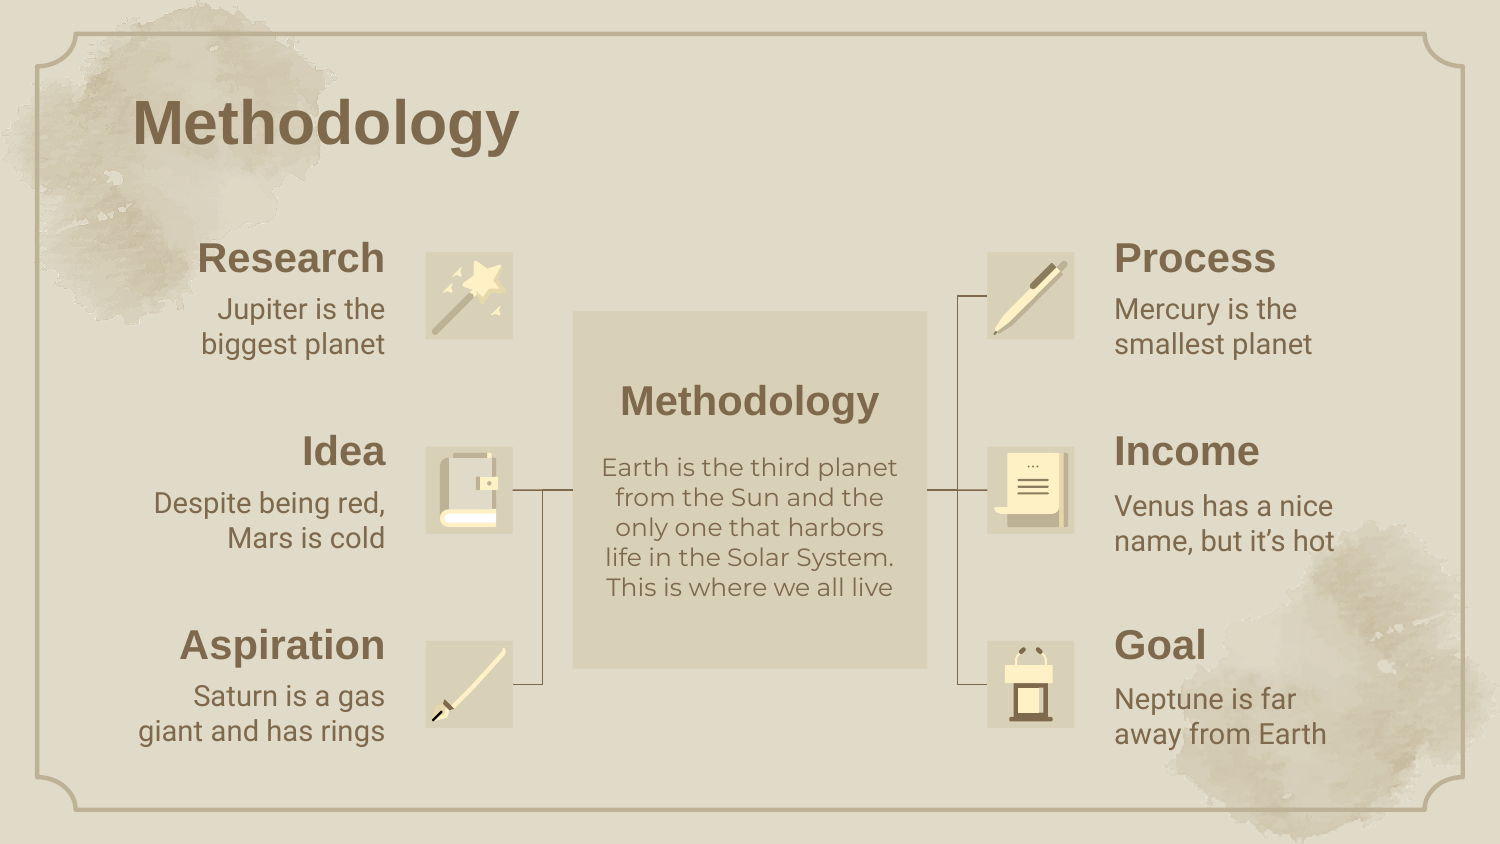

# Methodology
Research
Process

Jupiter is the biggest planet
Mercury is the smallest planet

Methodology
Idea
Income
Earth is the third planet from the Sun and the only one that harbors life in the Solar System. This is where we all live

Despite being red, Mars is cold
Venus has a nice name, but it’s hot
Aspiration
Goal

Saturn is a gas giant and has rings
Neptune is far away from Earth